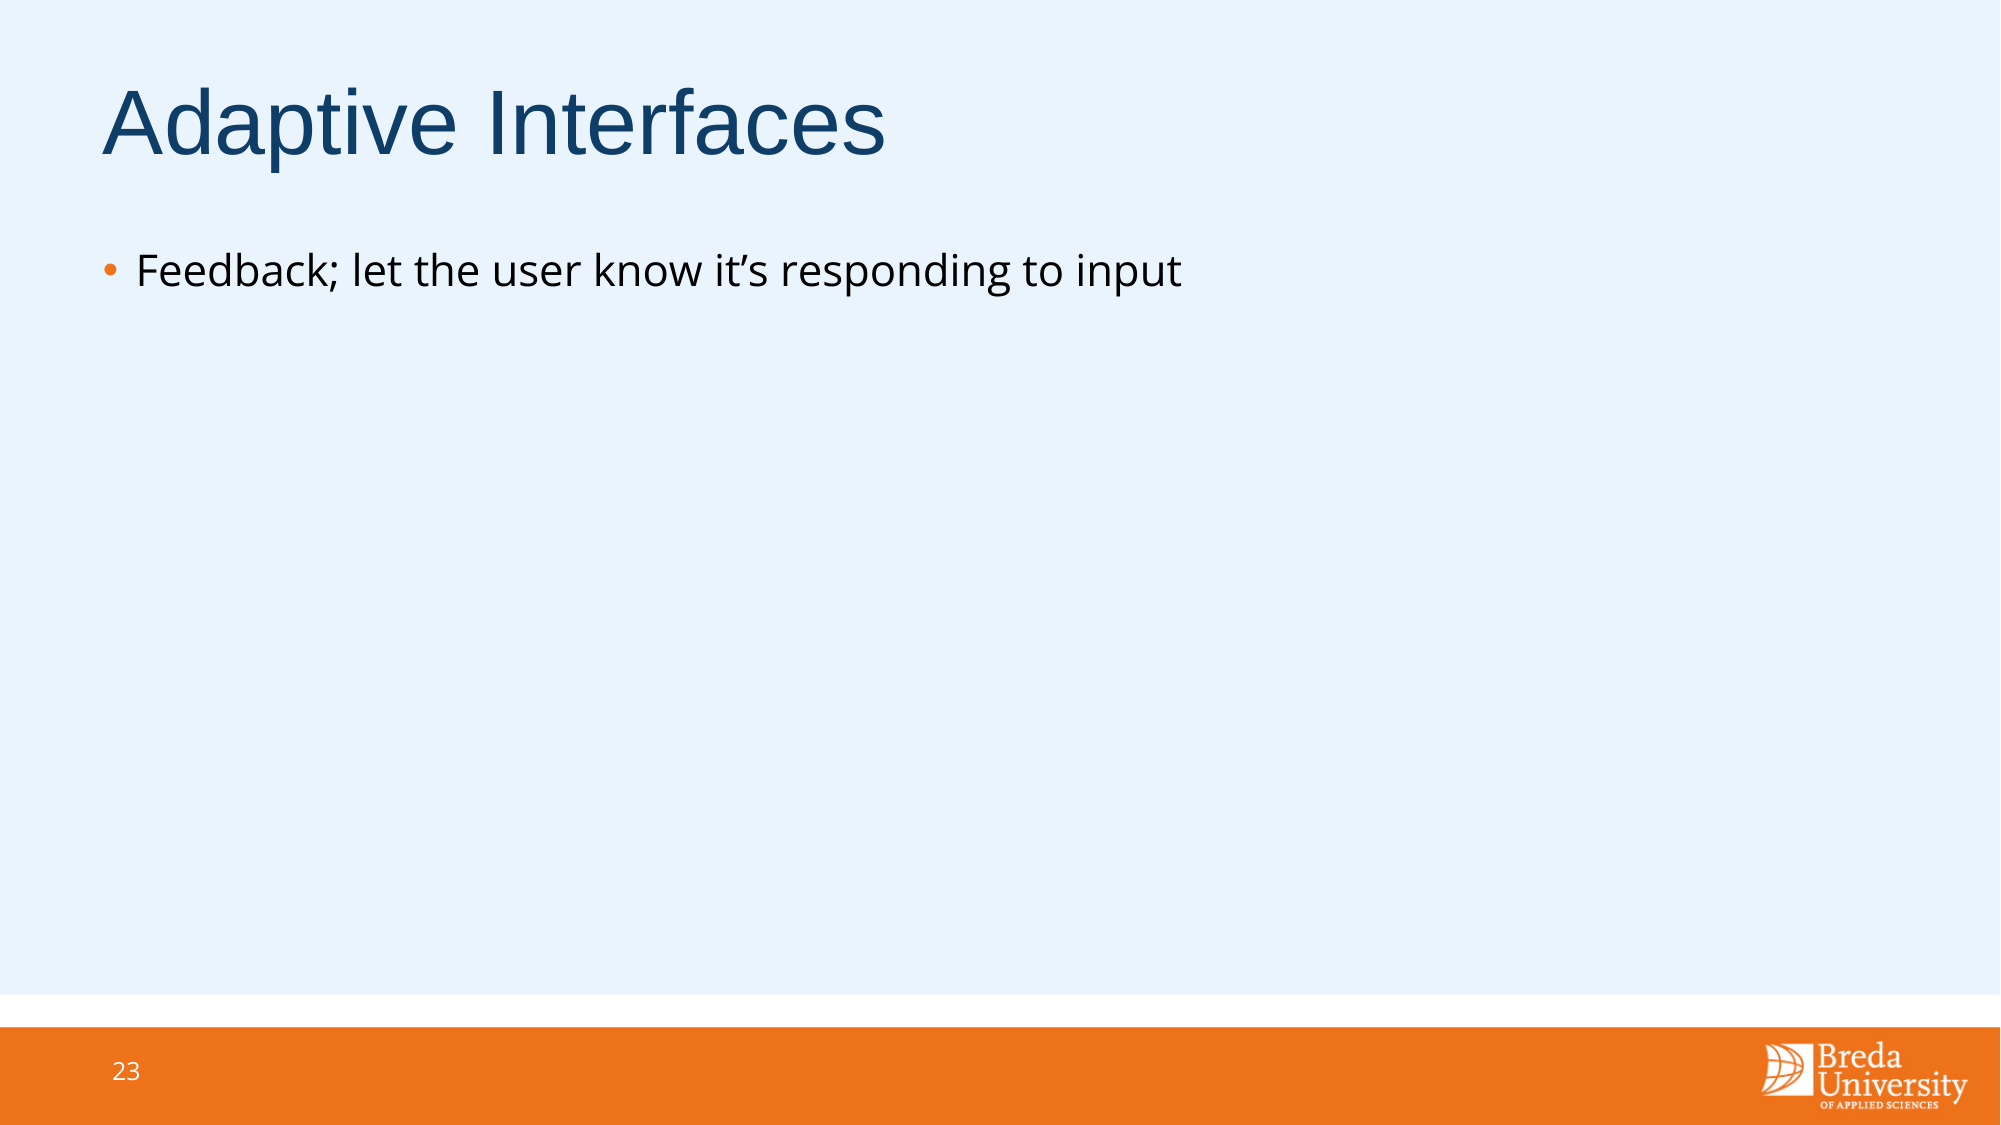

# Adaptive Interfaces
Feedback; let the user know it’s responding to input

23